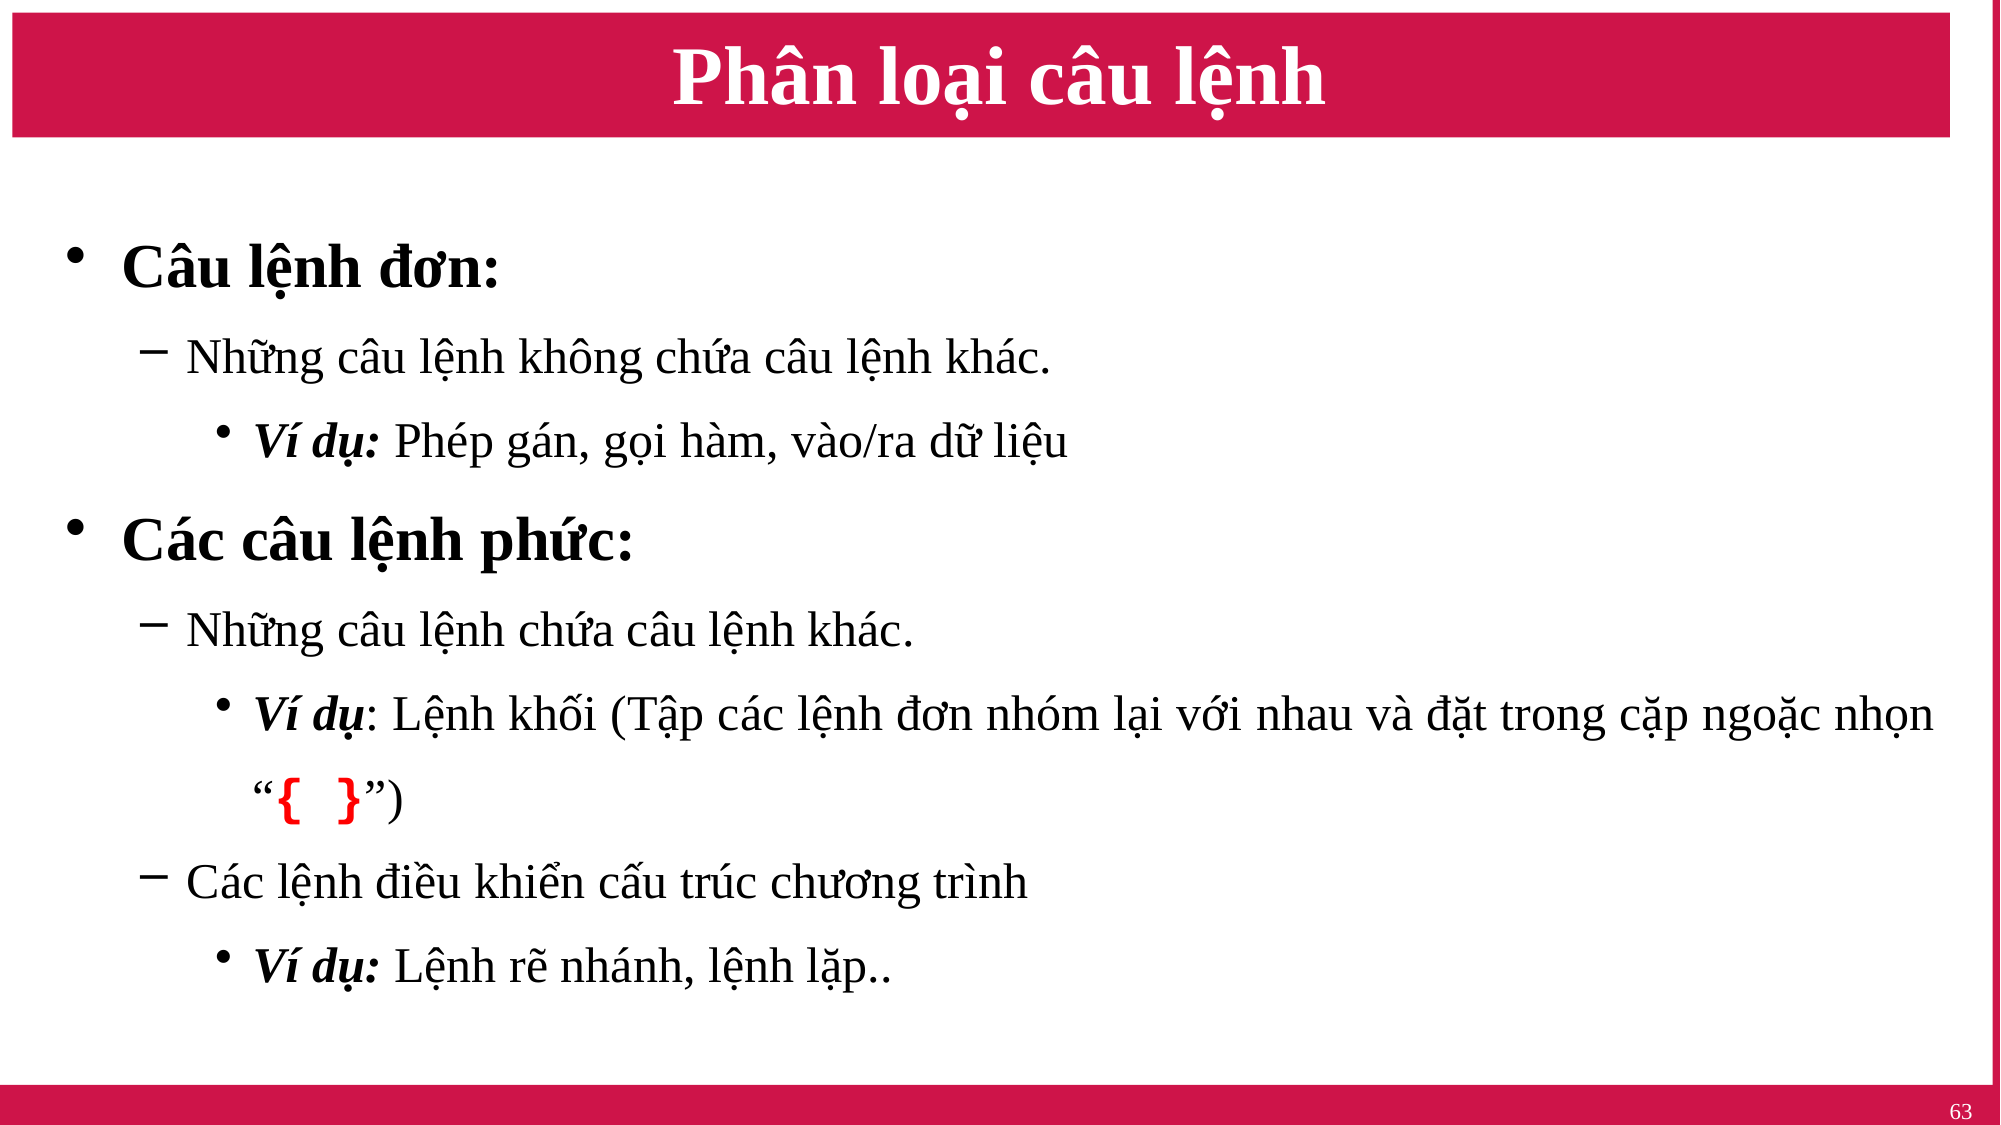

# Phân loại câu lệnh
Câu lệnh đơn:
Những câu lệnh không chứa câu lệnh khác.
Ví dụ: Phép gán, gọi hàm, vào/ra dữ liệu
Các câu lệnh phức:
Những câu lệnh chứa câu lệnh khác.
Ví dụ: Lệnh khối (Tập các lệnh đơn nhóm lại với nhau và đặt trong cặp ngoặc nhọn “{ }”)
Các lệnh điều khiển cấu trúc chương trình
Ví dụ: Lệnh rẽ nhánh, lệnh lặp..
63